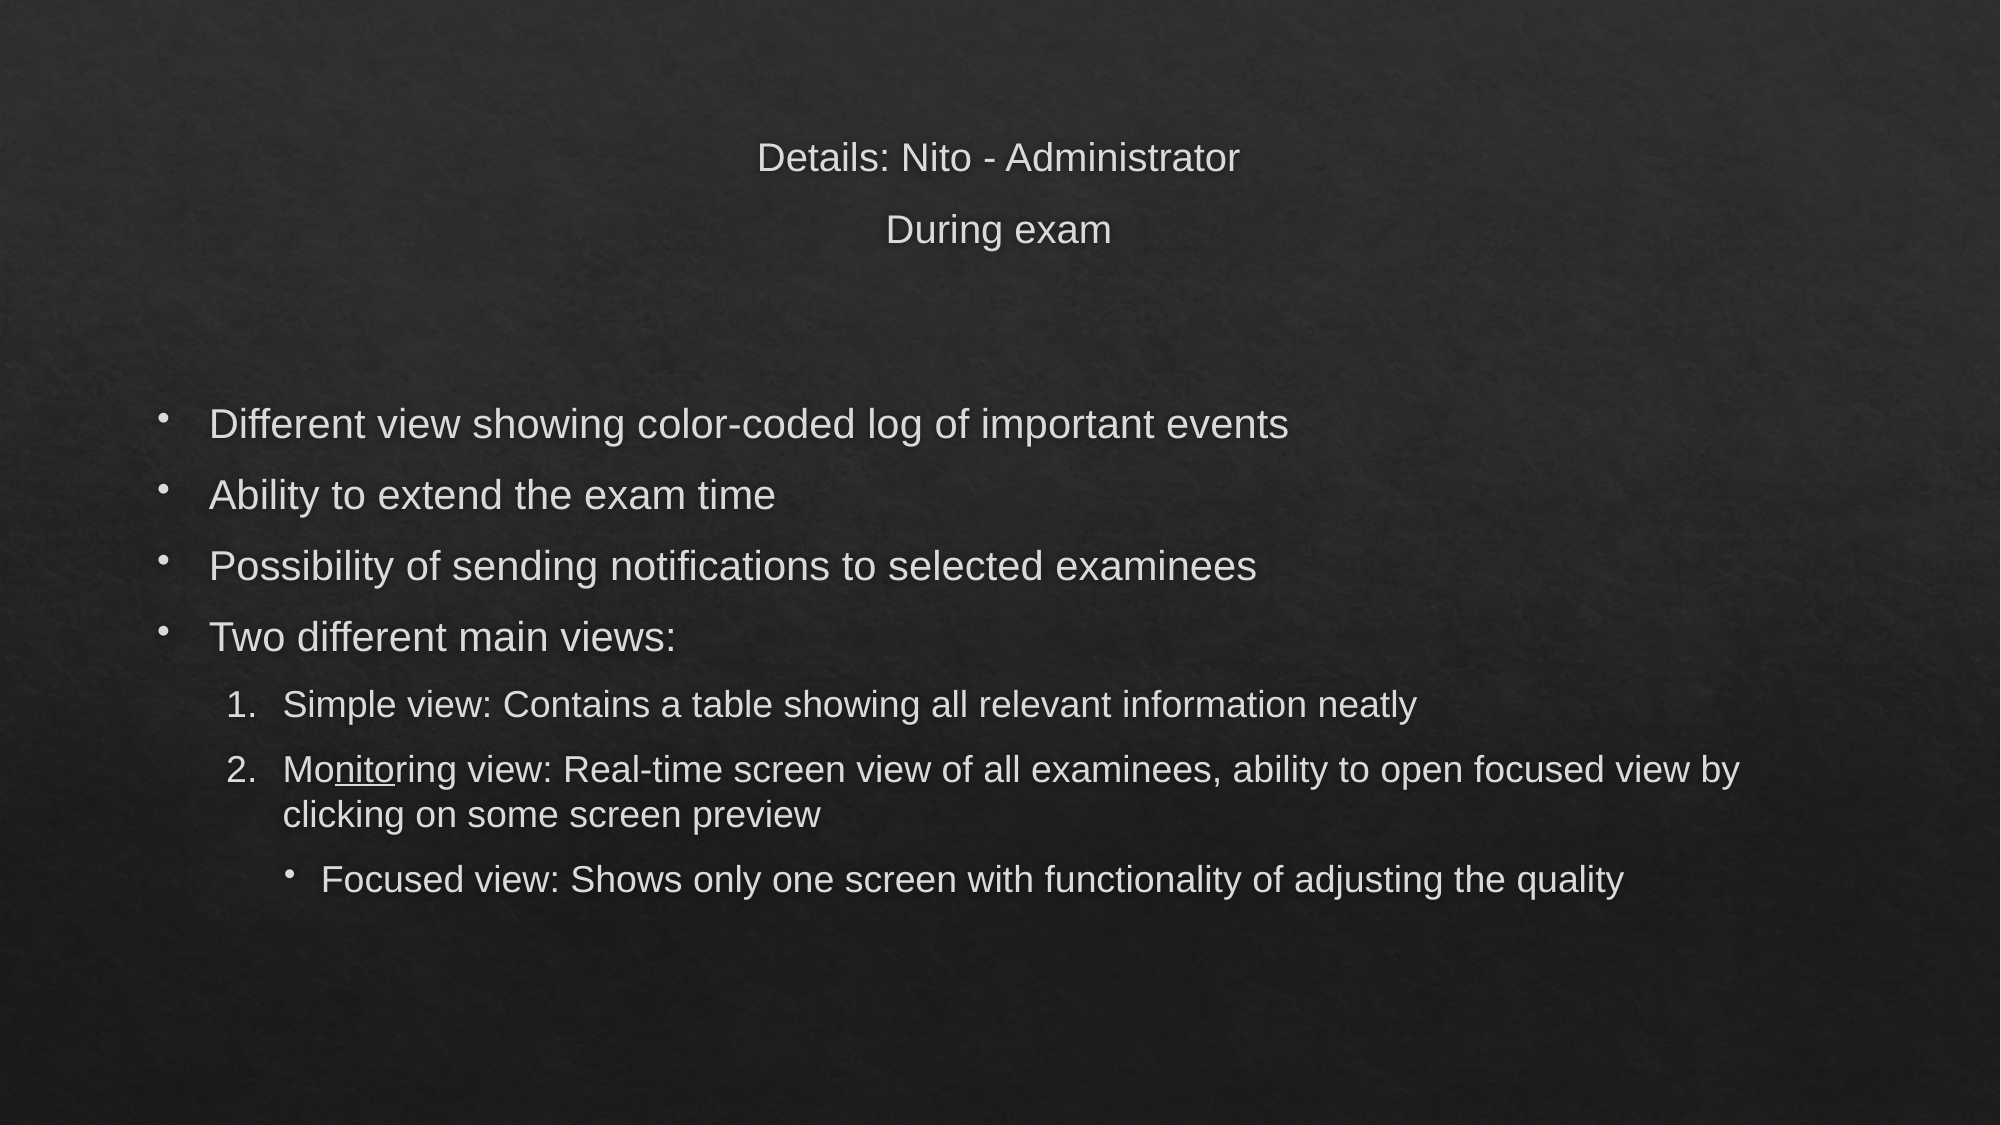

# Details: Nito - Administrator During exam
Different view showing color-coded log of important events
Ability to extend the exam time
Possibility of sending notifications to selected examinees
Two different main views:
Simple view: Contains a table showing all relevant information neatly
Monitoring view: Real-time screen view of all examinees, ability to open focused view by clicking on some screen preview
Focused view: Shows only one screen with functionality of adjusting the quality